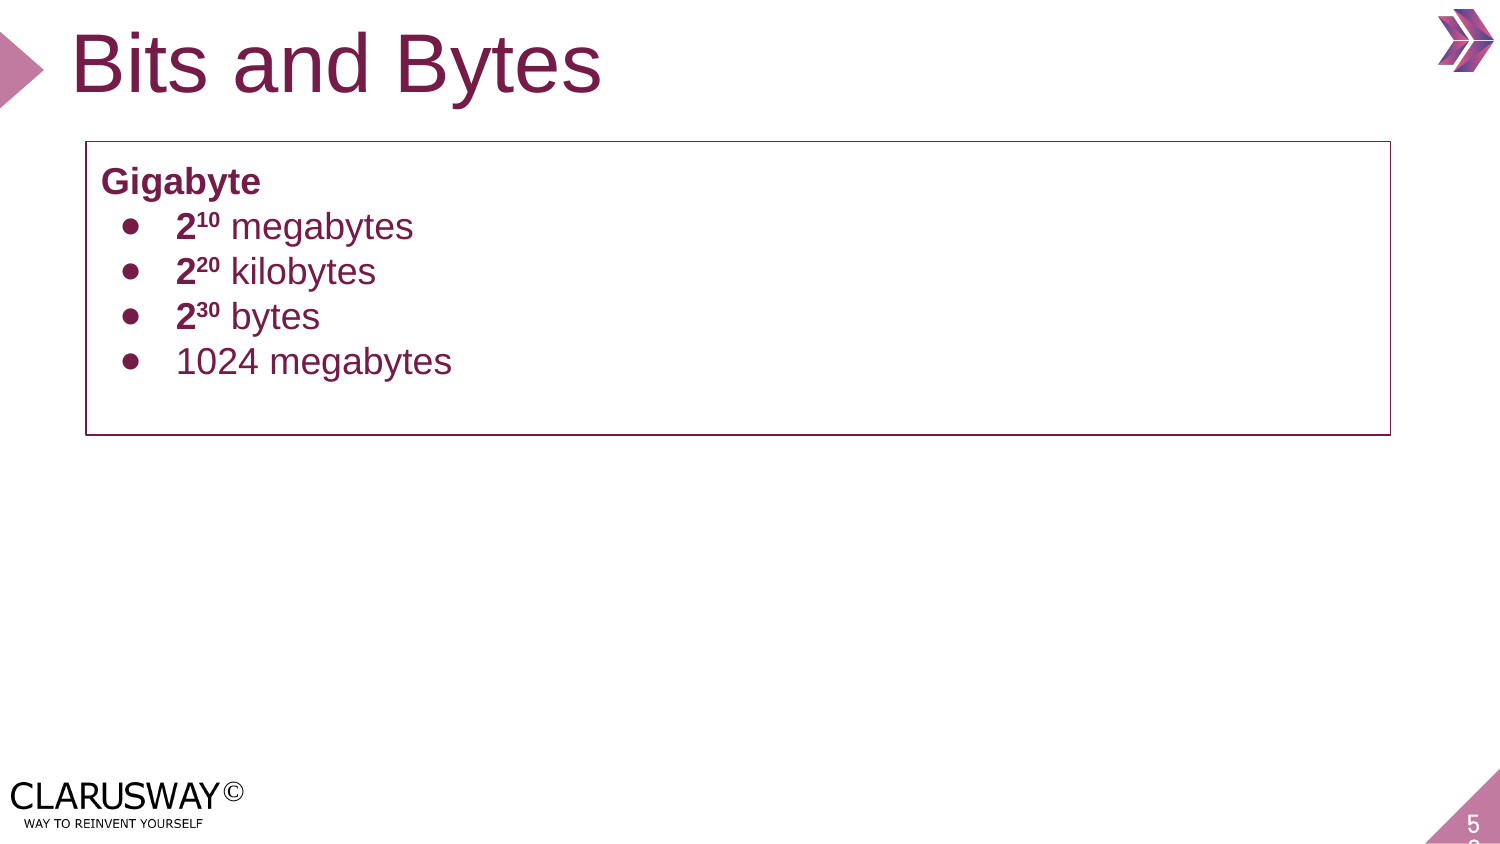

Bits and Bytes
Gigabyte
210 megabytes
220 kilobytes
230 bytes
1024 megabytes

50